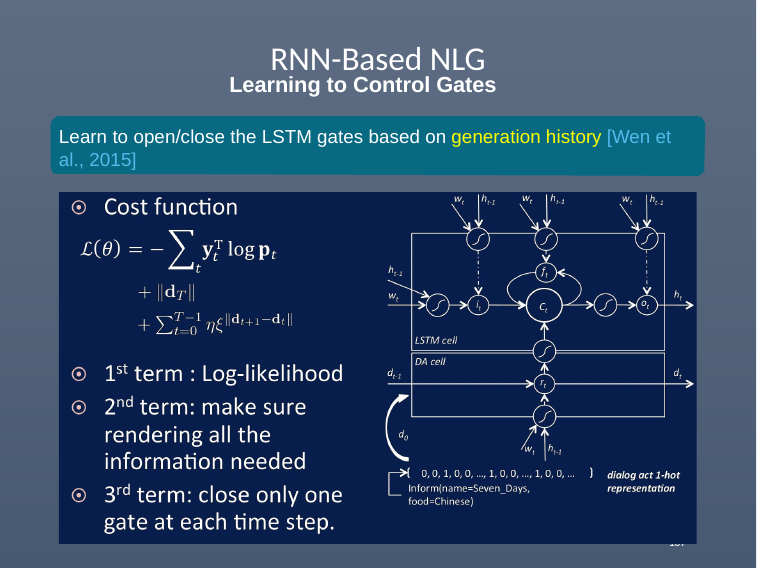

# RNN-Based NLG
Learning to Control Gates

Learn to open/close the LSTM gates based on generation history [Wen et al., 2015]

107